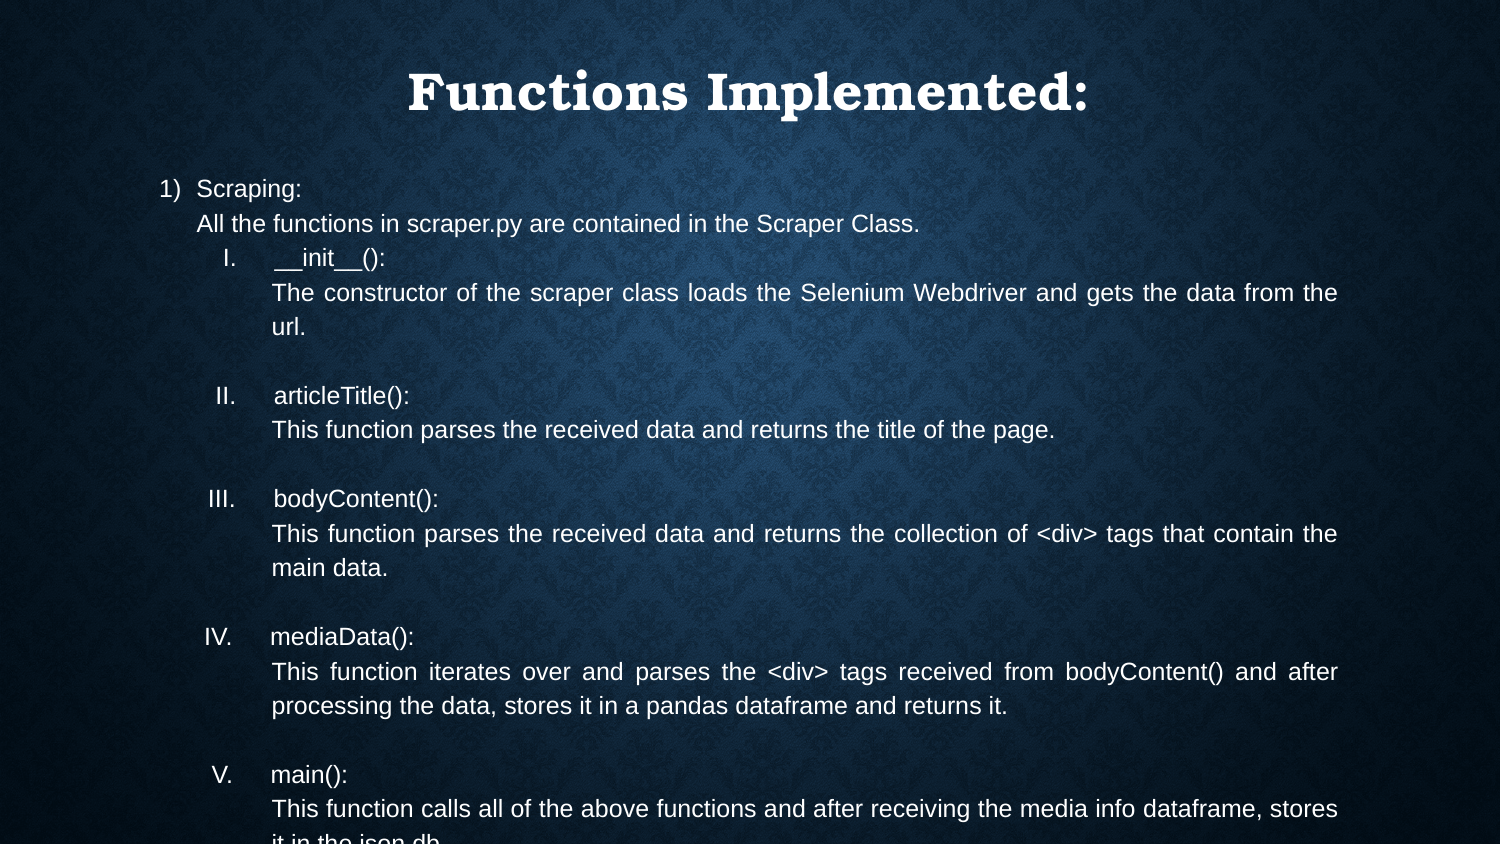

# Functions Implemented:

1)    Scraping:
All the functions in scraper.py are contained in the Scraper Class.
                 I.          __init__():
The constructor of the scraper class loads the Selenium Webdriver and gets the data from the url.

               II.          articleTitle():
This function parses the received data and returns the title of the page.

             III.          bodyContent():
This function parses the received data and returns the collection of <div> tags that contain the main data.

            IV.          mediaData():
This function iterates over and parses the <div> tags received from bodyContent() and after processing the data, stores it in a pandas dataframe and returns it.

              V.          main():
This function calls all of the above functions and after receiving the media info dataframe, stores it in the json db.